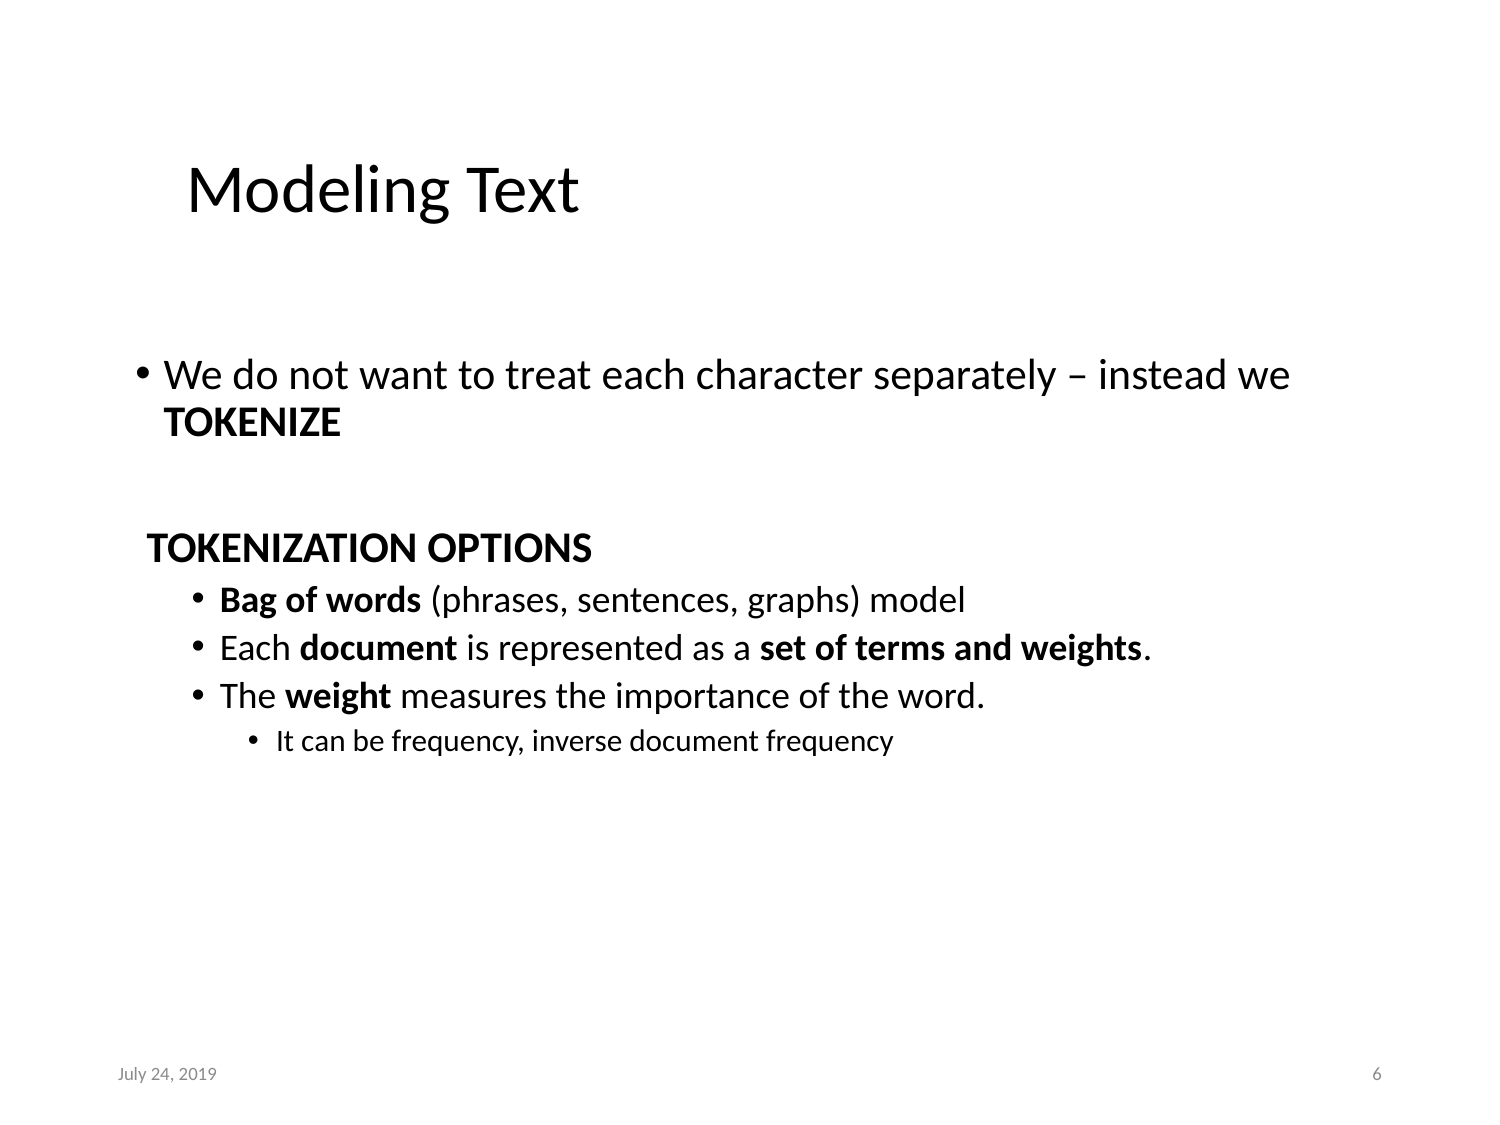

# Modeling Text
We do not want to treat each character separately – instead we TOKENIZE

TOKENIZATION OPTIONS
Bag of words (phrases, sentences, graphs) model
Each document is represented as a set of terms and weights.
The weight measures the importance of the word.
It can be frequency, inverse document frequency
July 24, 2019
6